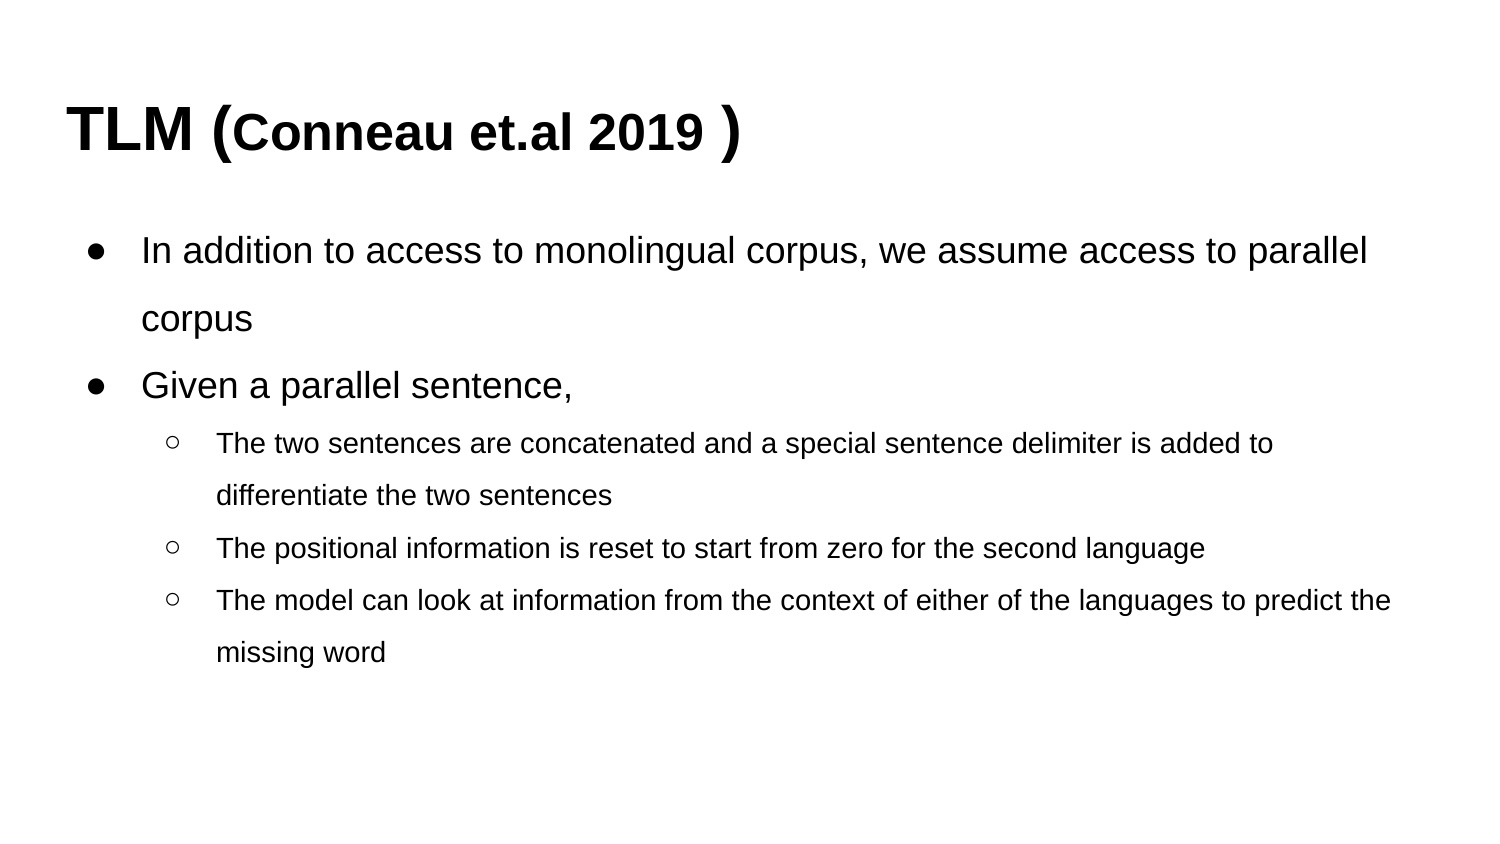

# TLM (Conneau et.al 2019 )
In addition to access to monolingual corpus, we assume access to parallel corpus
Given a parallel sentence,
The two sentences are concatenated and a special sentence delimiter is added to differentiate the two sentences
The positional information is reset to start from zero for the second language
The model can look at information from the context of either of the languages to predict the missing word